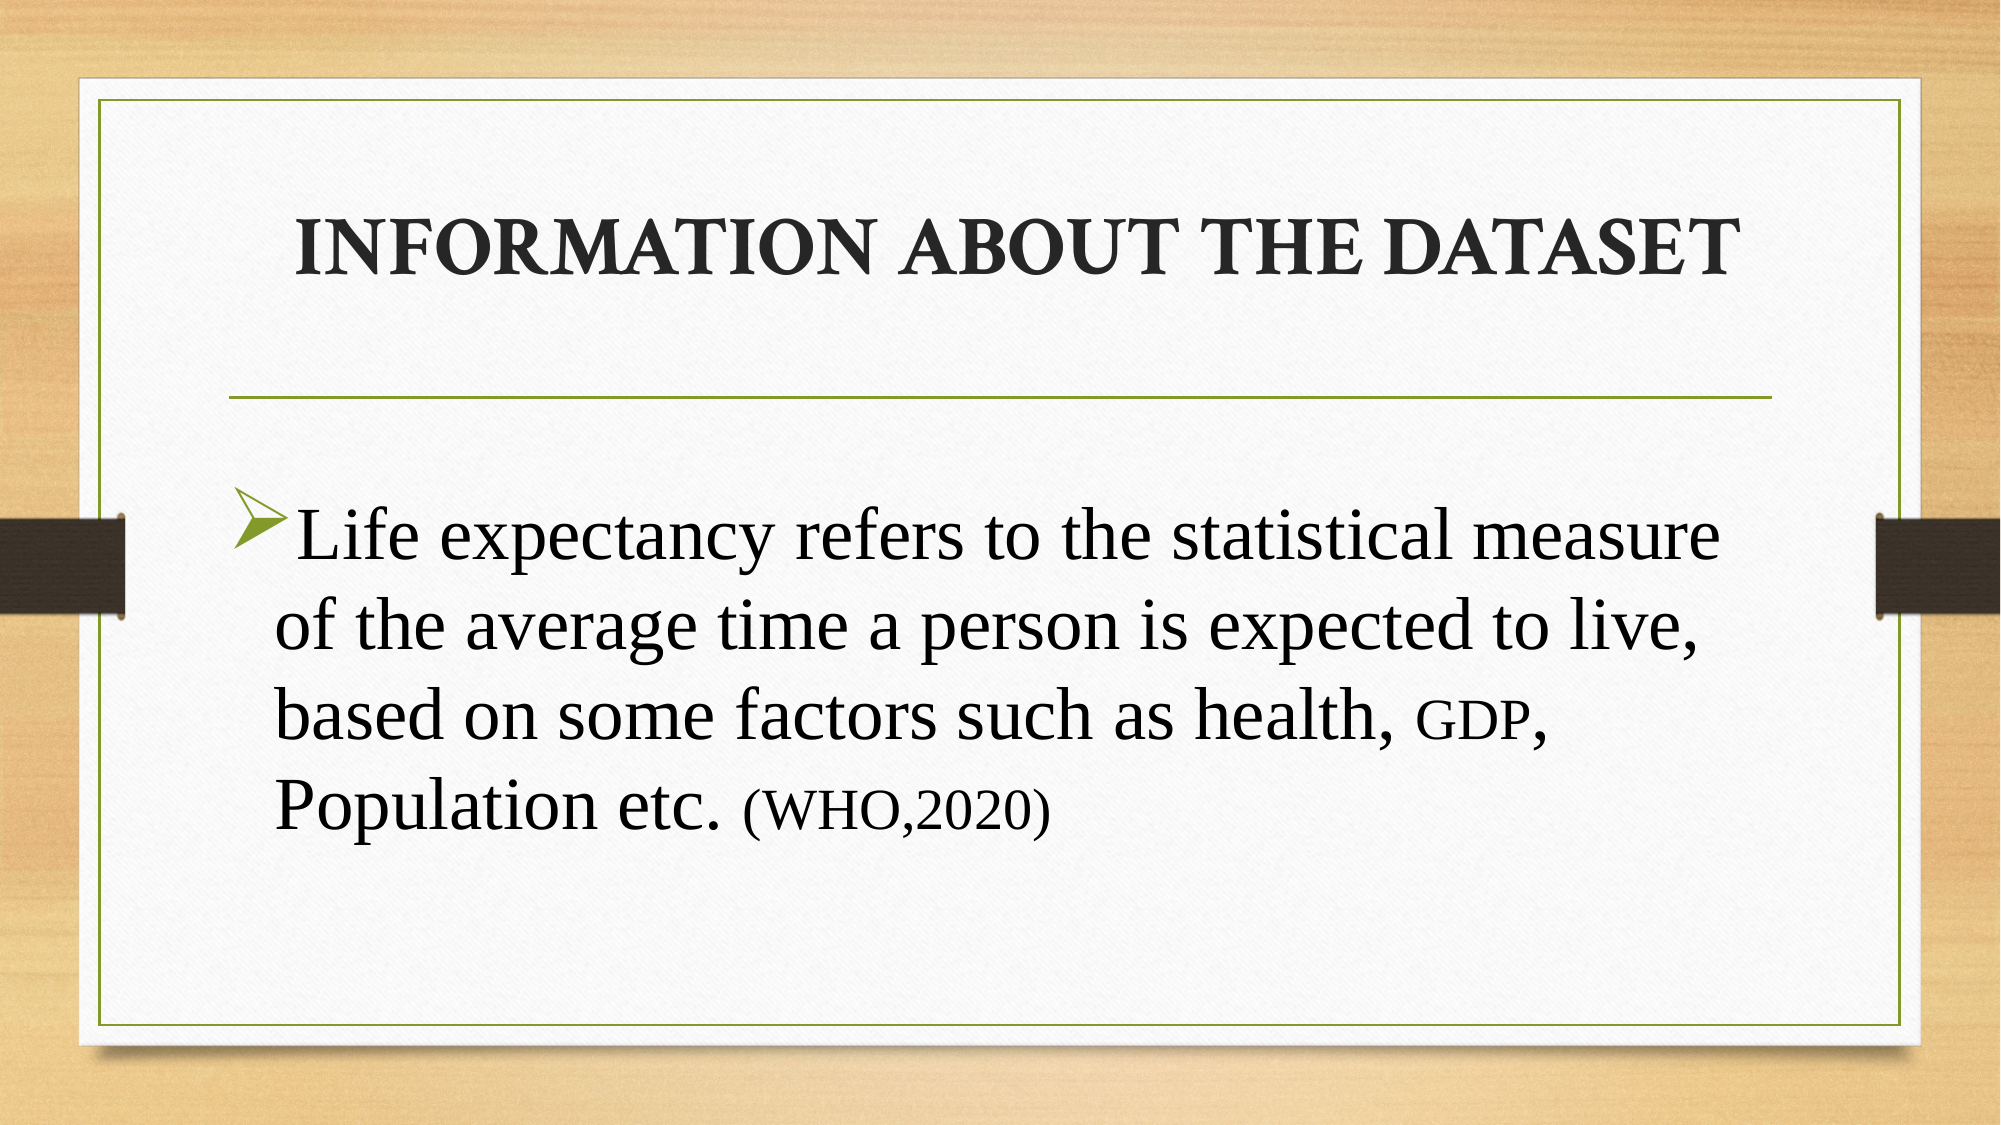

# INFORMATION ABOUT THE DATASET

Life expectancy refers to the statistical measure of the average time a person is expected to live, based on some factors such as health, GDP, Population etc. (WHO,2020)